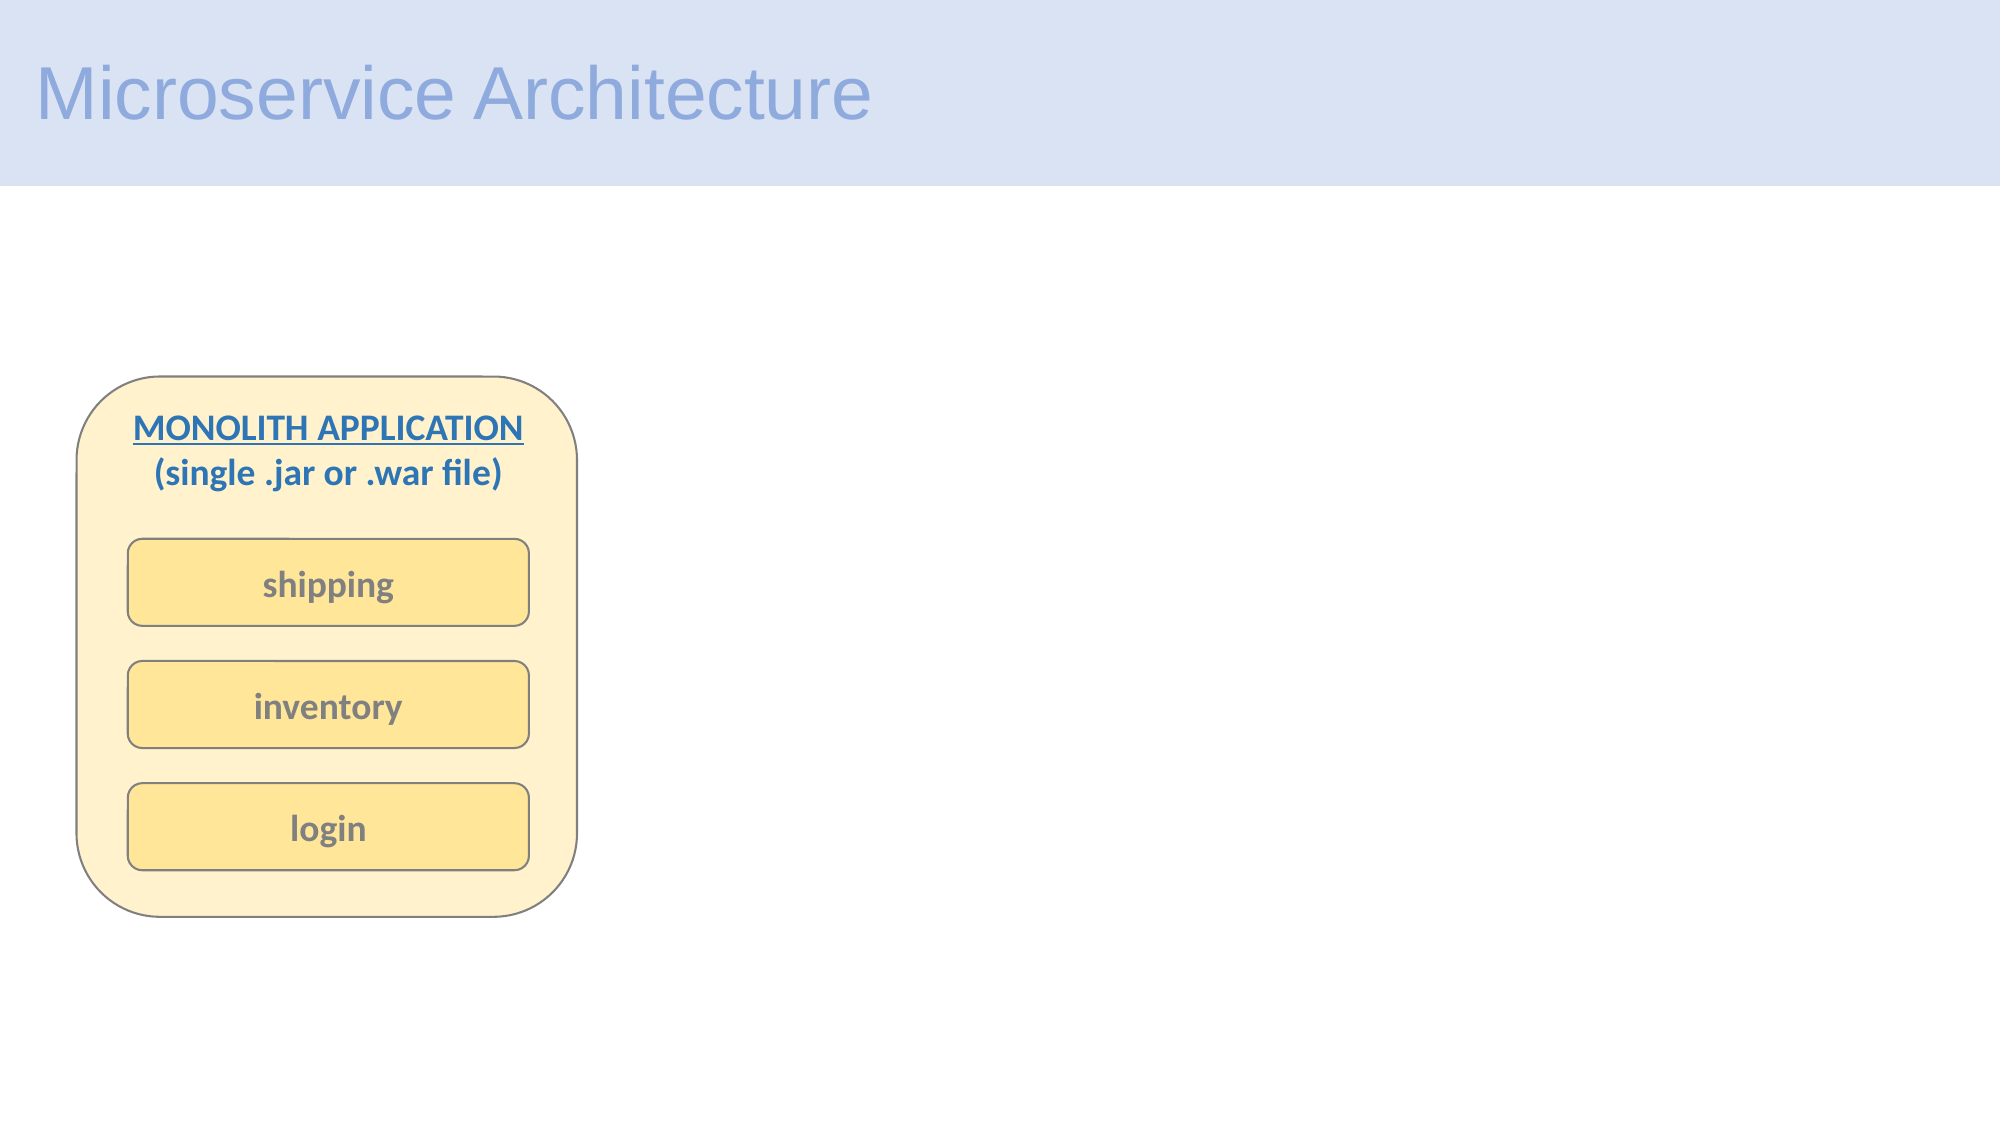

# Microservice Architecture

MONOLITH APPLICATION
(single .jar or .war file)
shipping
inventory
login